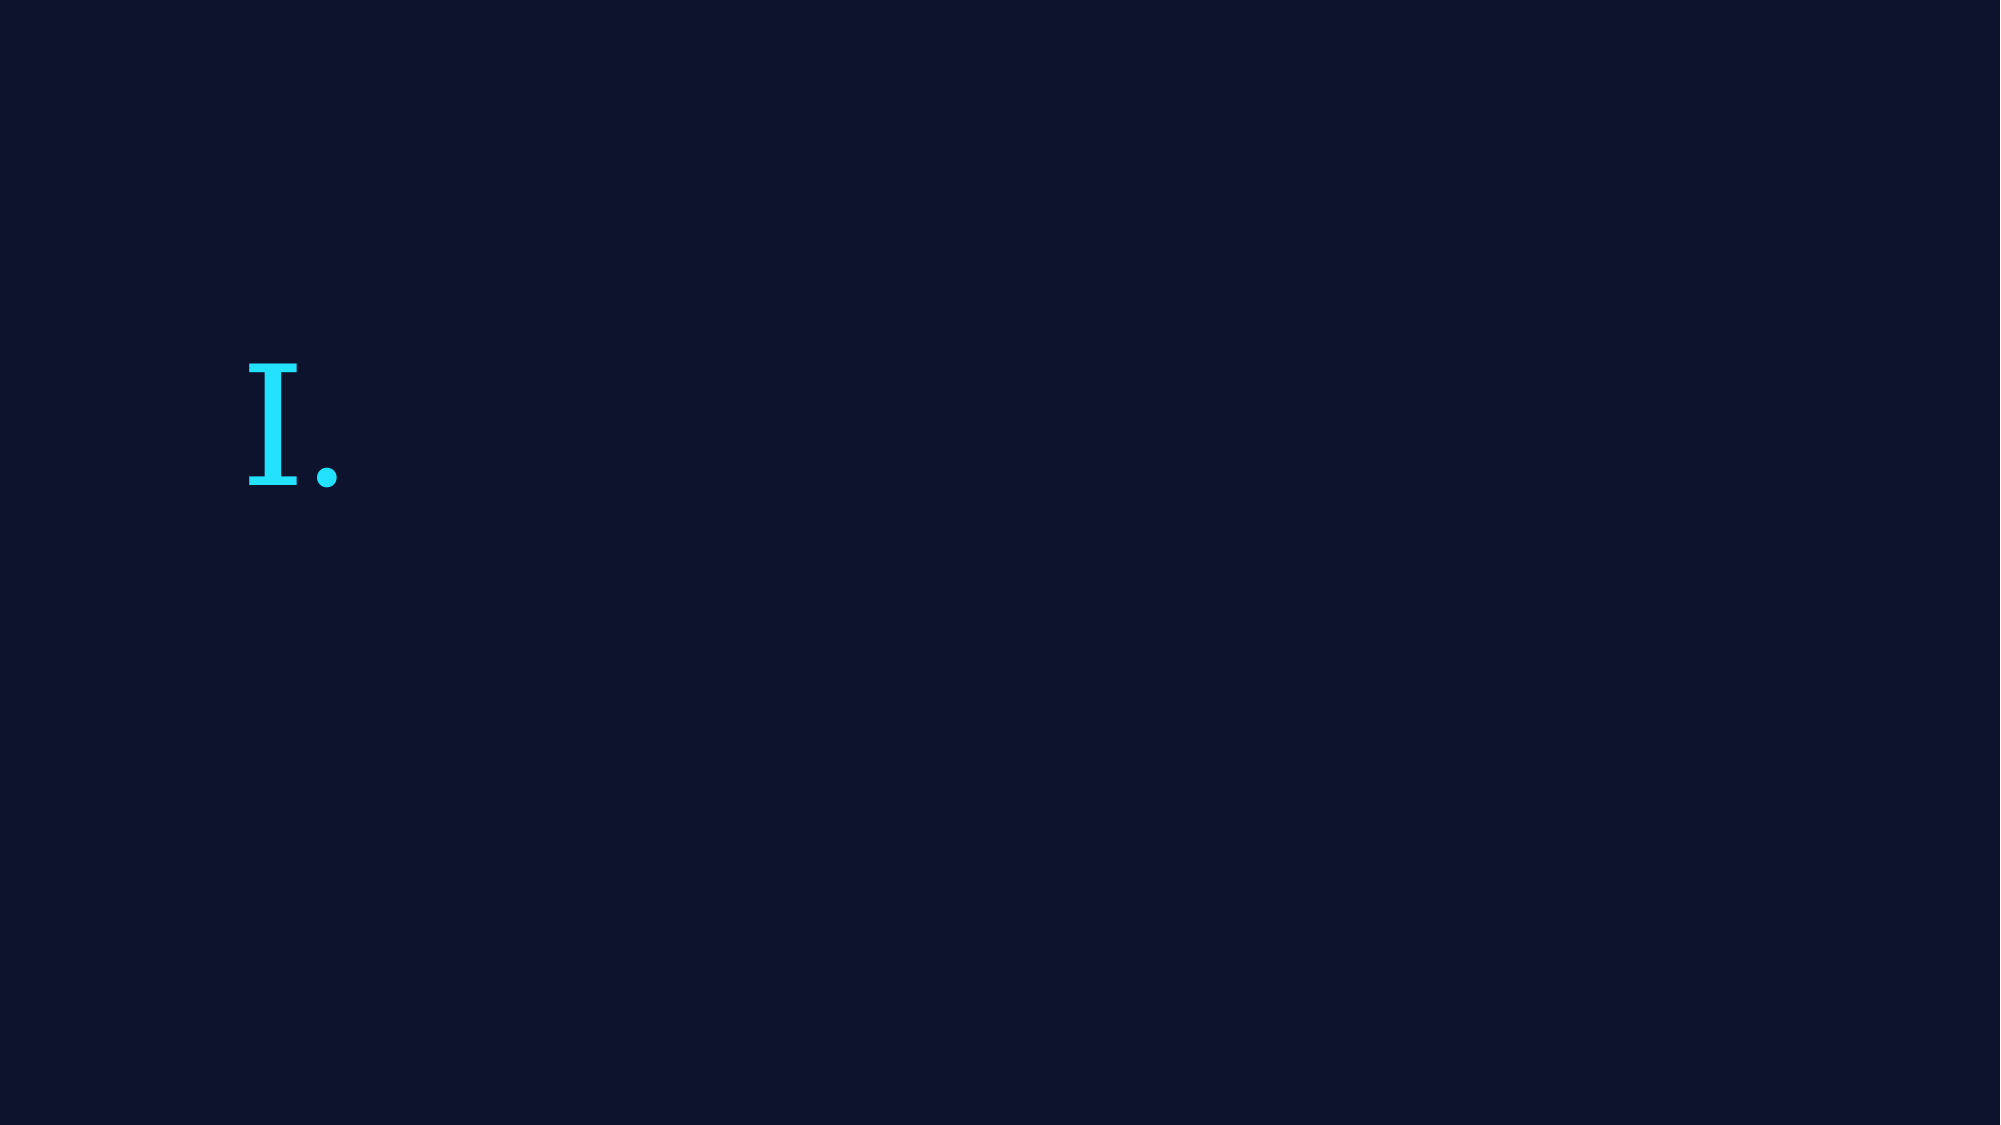

Ⅰ.
Feature Engineering
  - Class imbalance problem